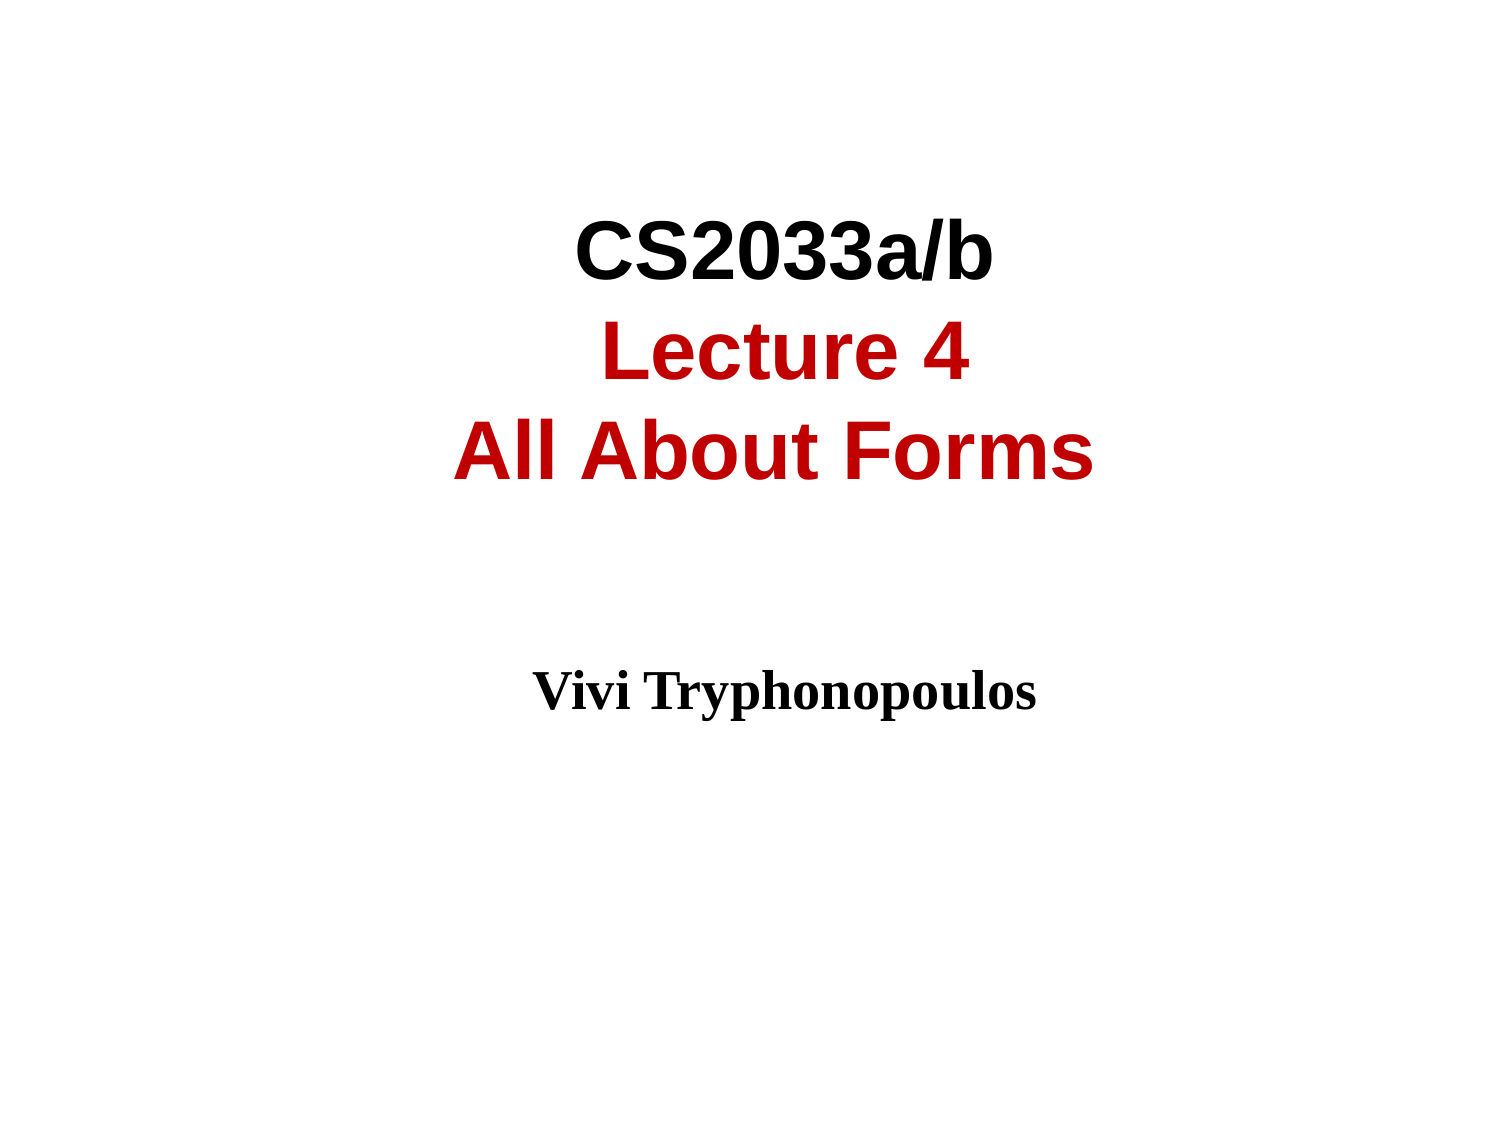

# CS2033a/b Lecture 4 All About Forms Vivi Tryphonopoulos